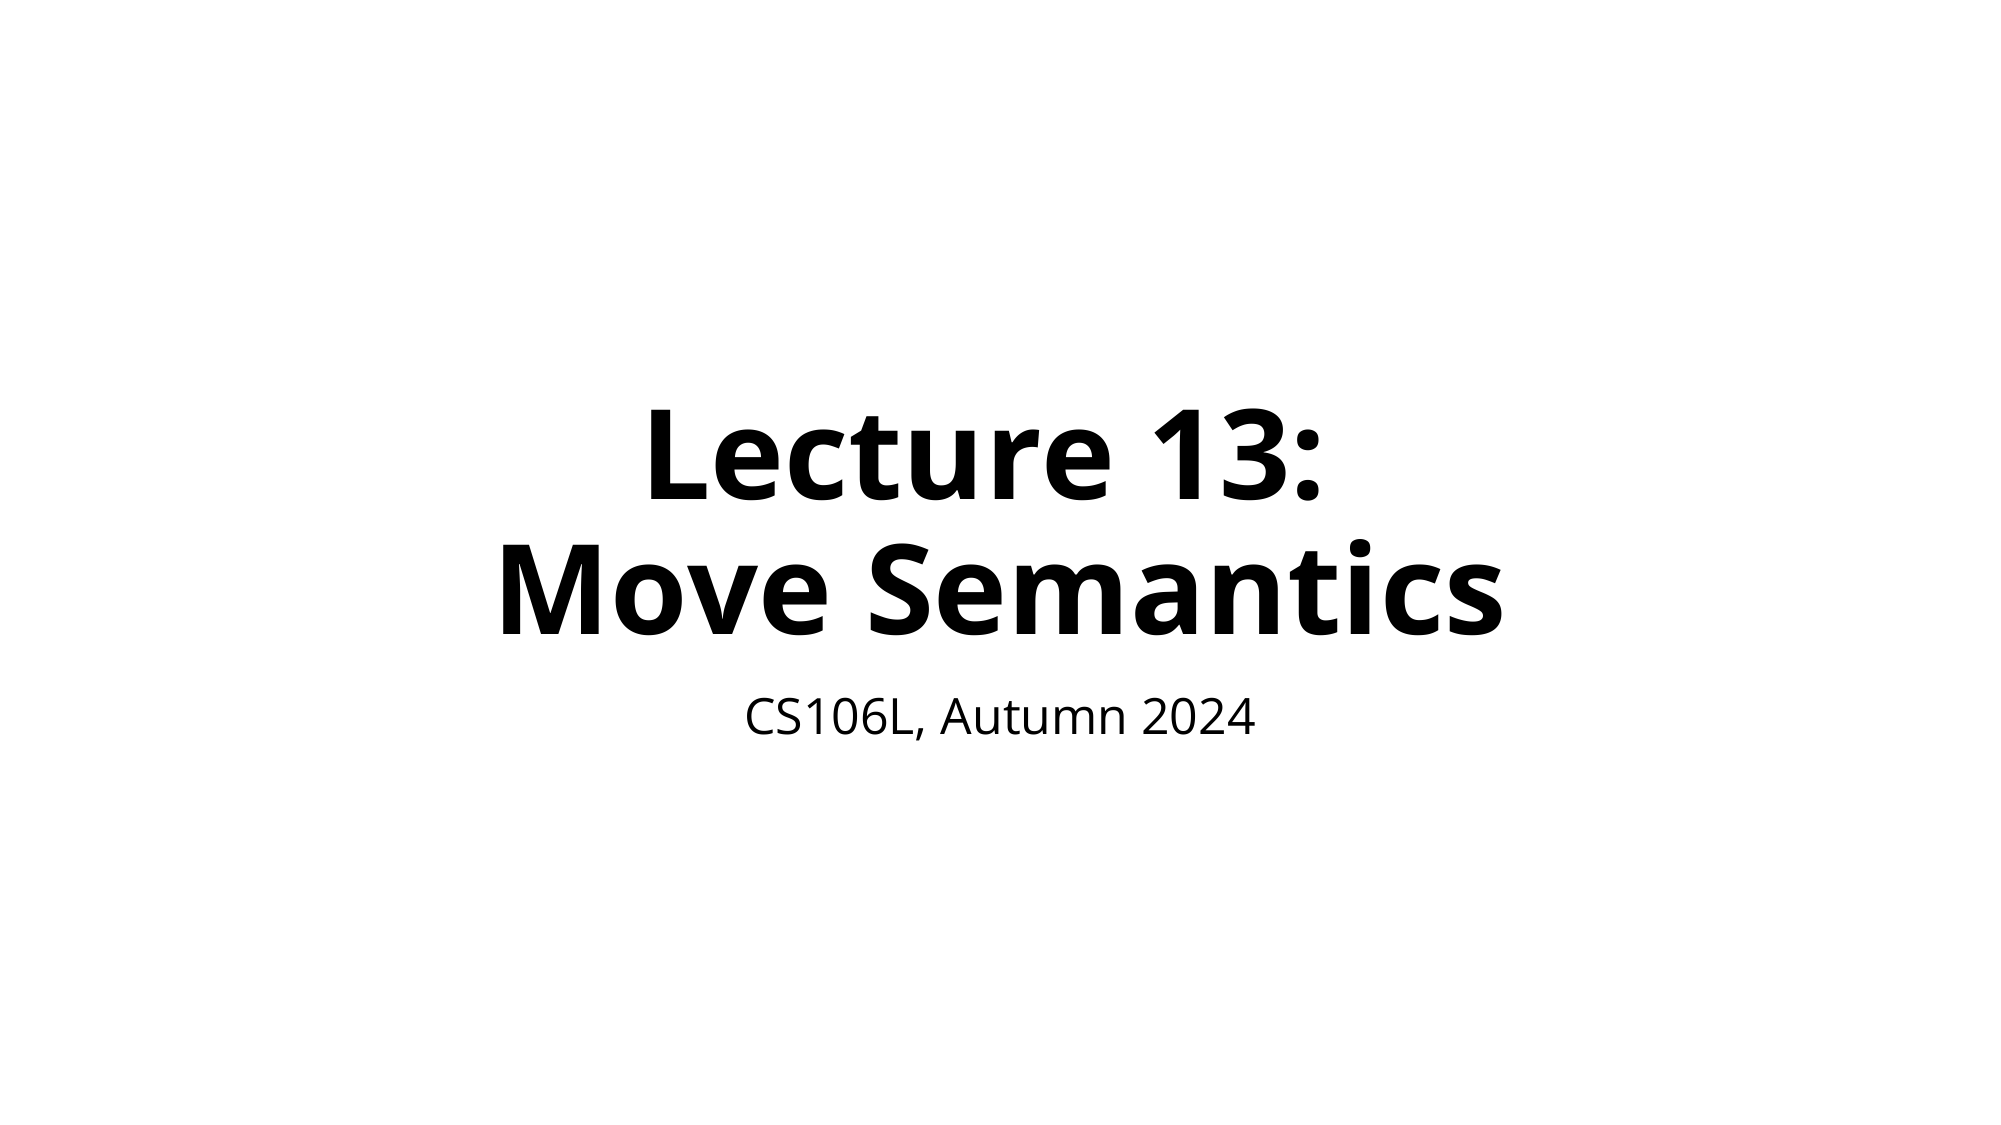

# Lecture 13: Move Semantics
CS106L, Autumn 2024